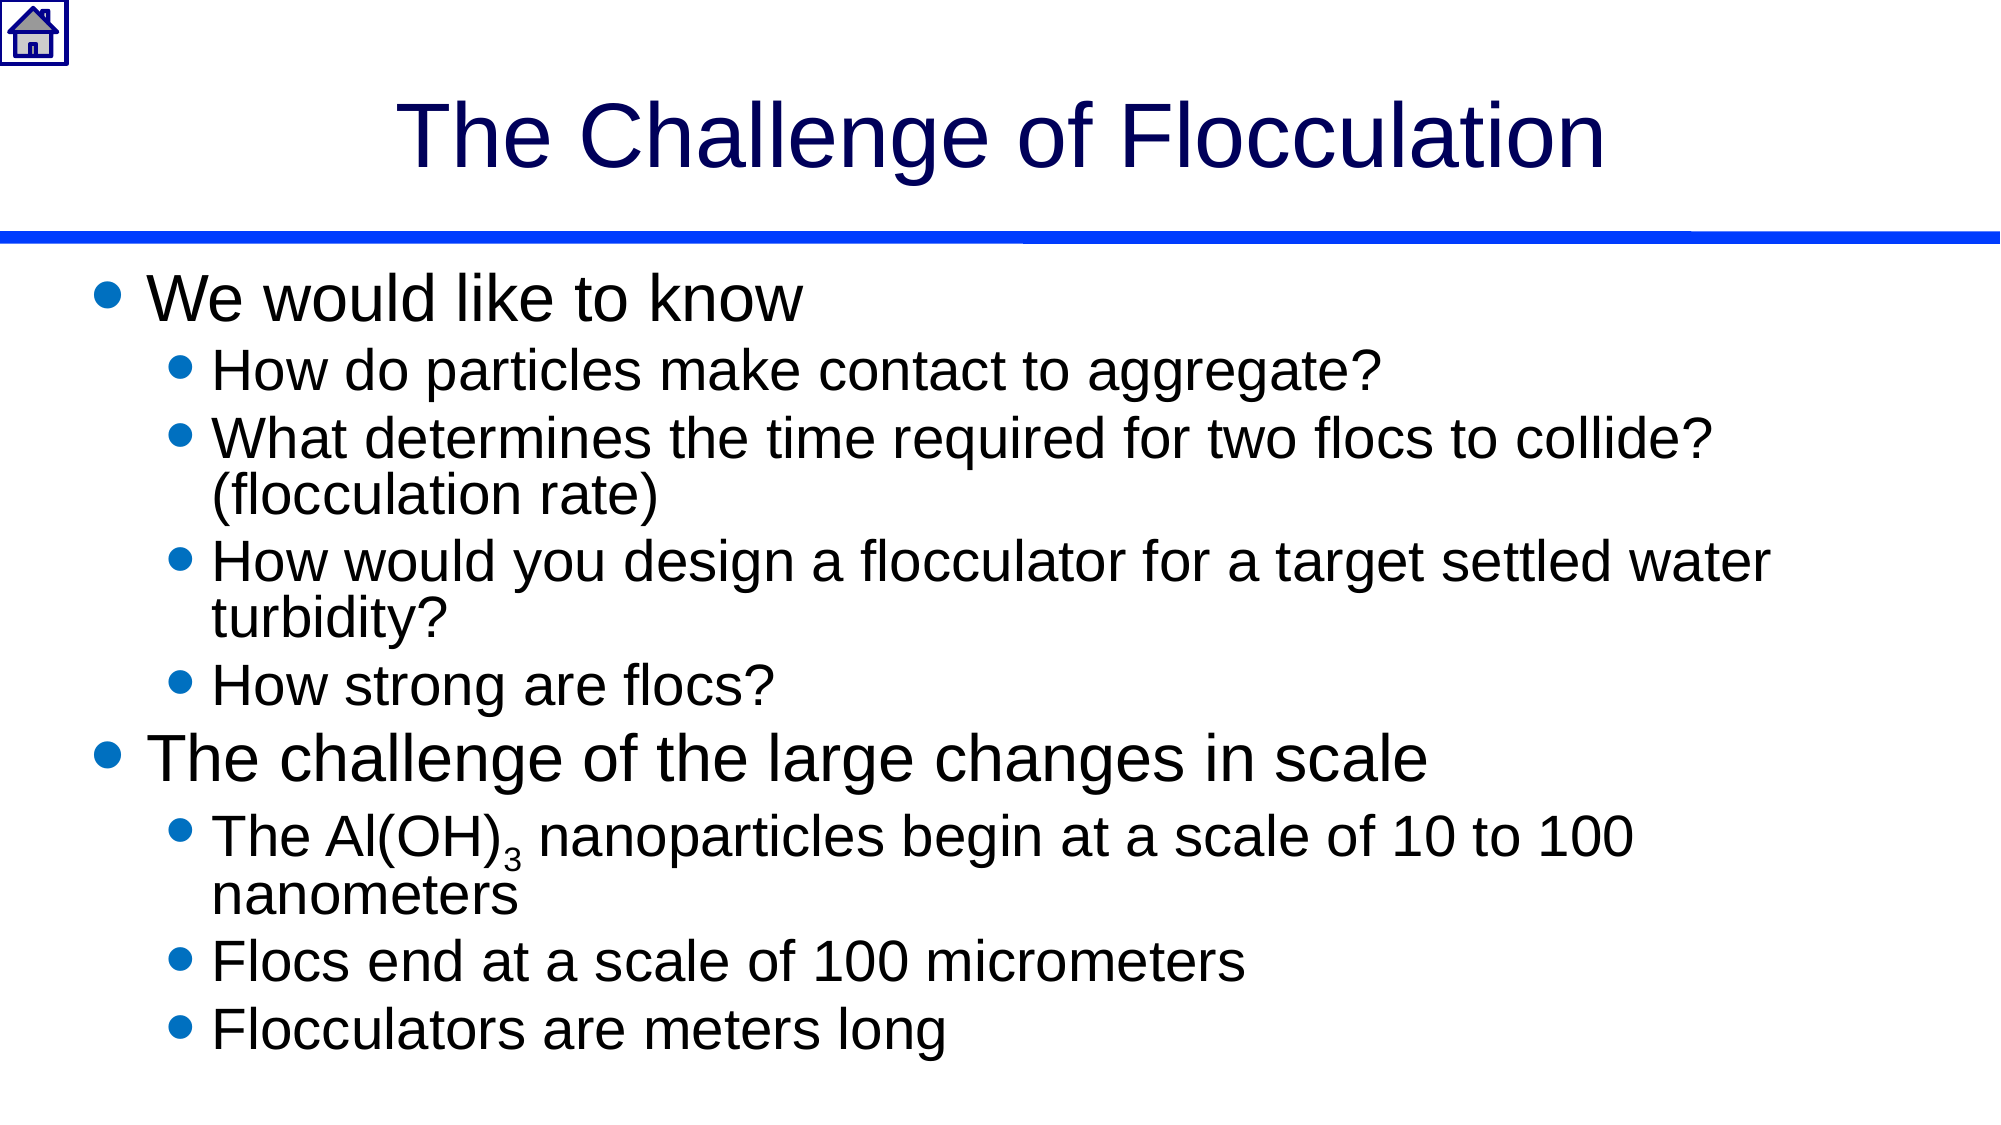

# The Challenge of Flocculation
We would like to know
How do particles make contact to aggregate?
What determines the time required for two flocs to collide? (flocculation rate)
How would you design a flocculator for a target settled water turbidity?
How strong are flocs?
The challenge of the large changes in scale
The Al(OH)3 nanoparticles begin at a scale of 10 to 100 nanometers
Flocs end at a scale of 100 micrometers
Flocculators are meters long